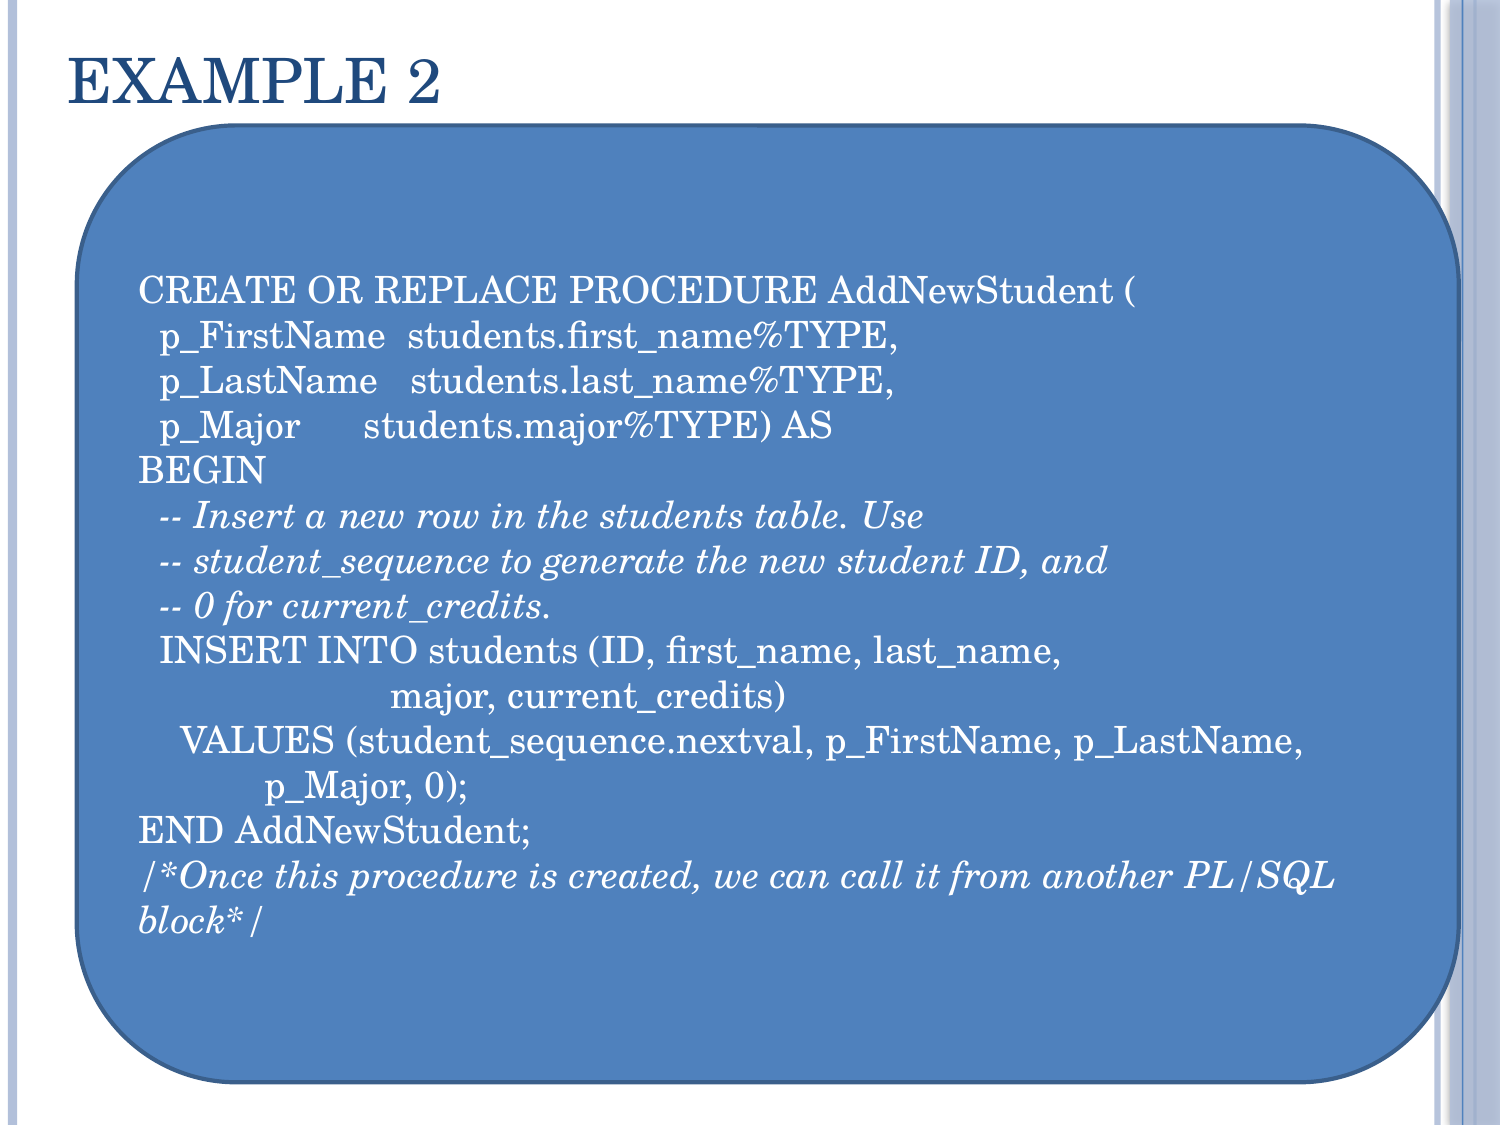

# Example 2
CREATE OR REPLACE PROCEDURE AddNewStudent (
  p_FirstName  students.first_name%TYPE,
  p_LastName   students.last_name%TYPE,
  p_Major      students.major%TYPE) AS
BEGIN
  -- Insert a new row in the students table. Use
  -- student_sequence to generate the new student ID, and
  -- 0 for current_credits.
  INSERT INTO students (ID, first_name, last_name,
                        major, current_credits)
    VALUES (student_sequence.nextval, p_FirstName, p_LastName,
            p_Major, 0);
END AddNewStudent;
/*Once this procedure is created, we can call it from another PL/SQL block*/